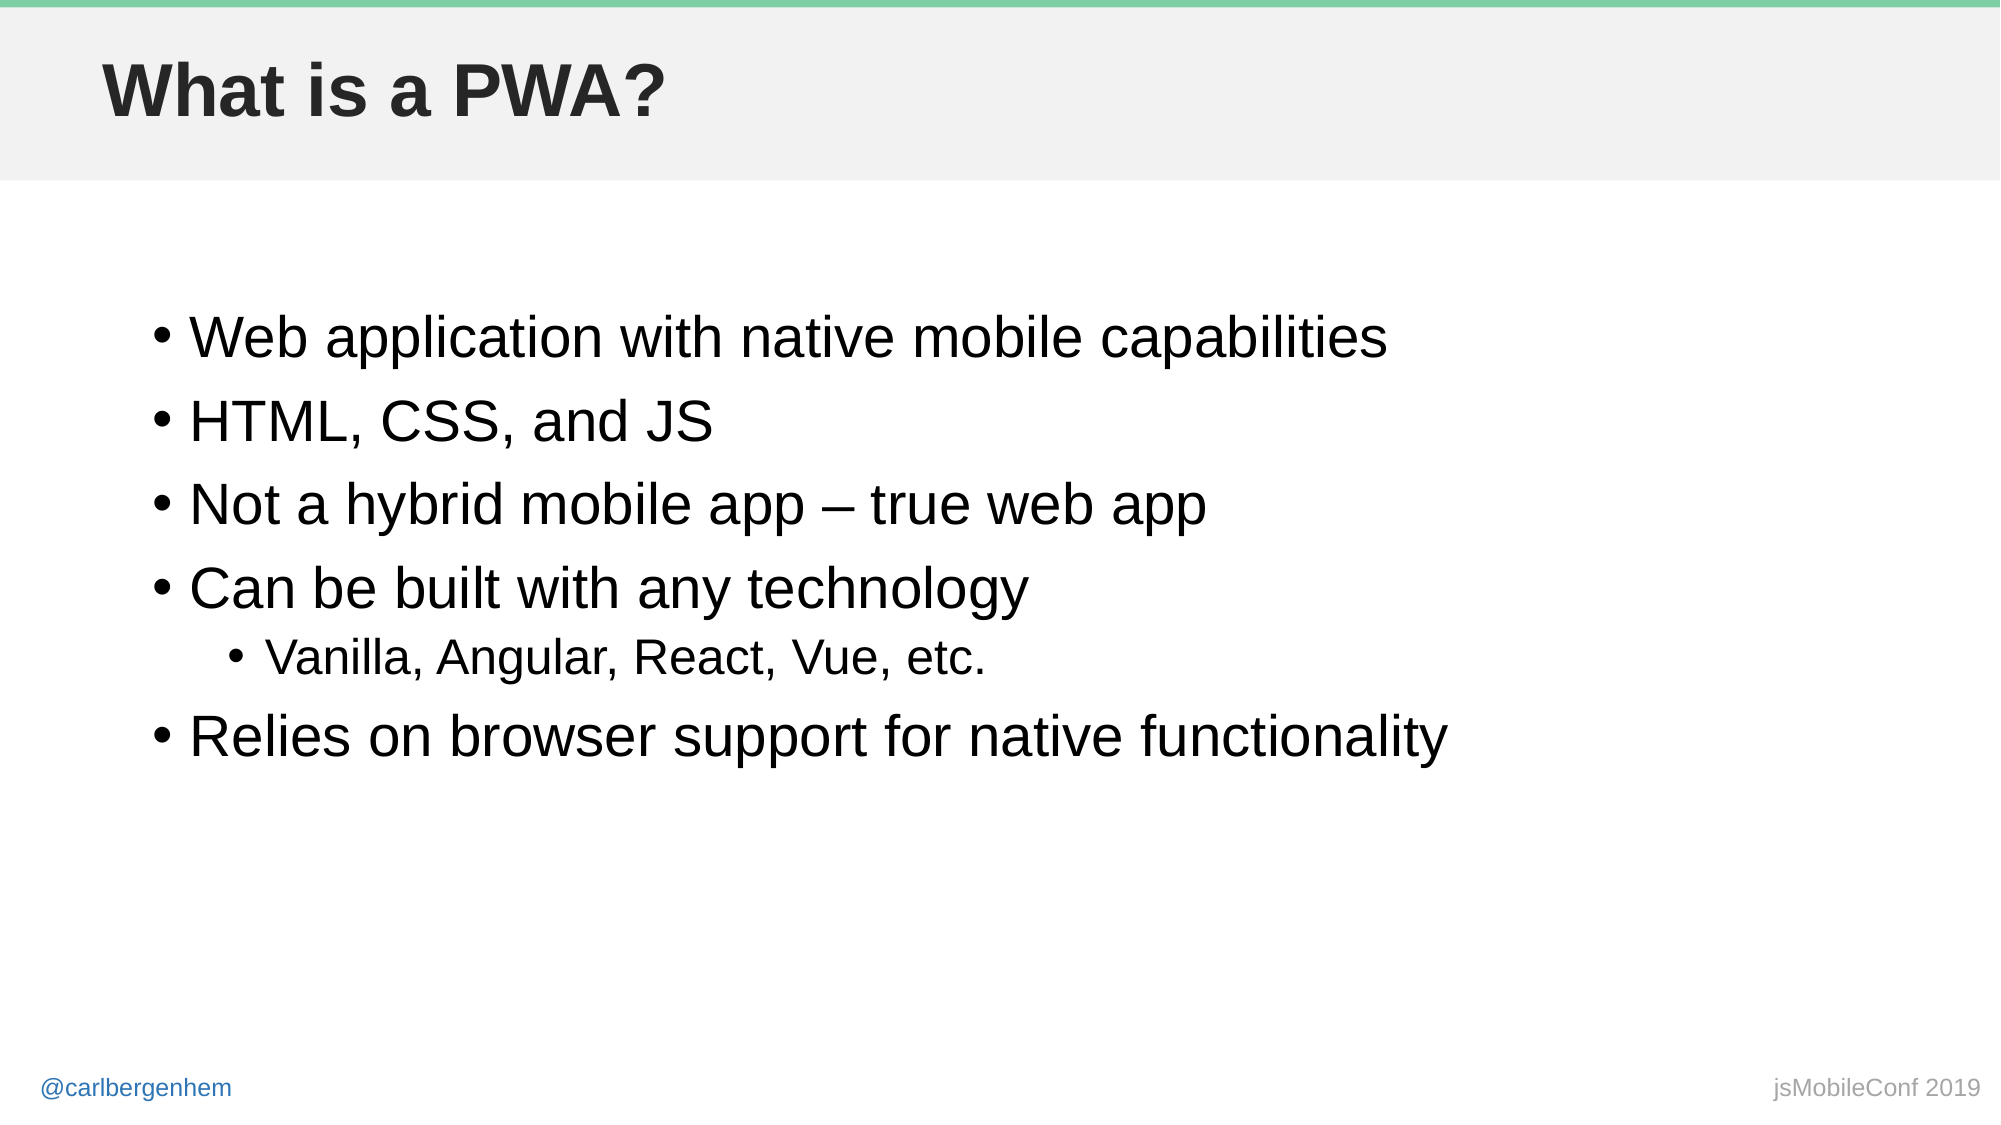

# What is a PWA?
Web application with native mobile capabilities
HTML, CSS, and JS
Not a hybrid mobile app – true web app
Can be built with any technology
Vanilla, Angular, React, Vue, etc.
Relies on browser support for native functionality